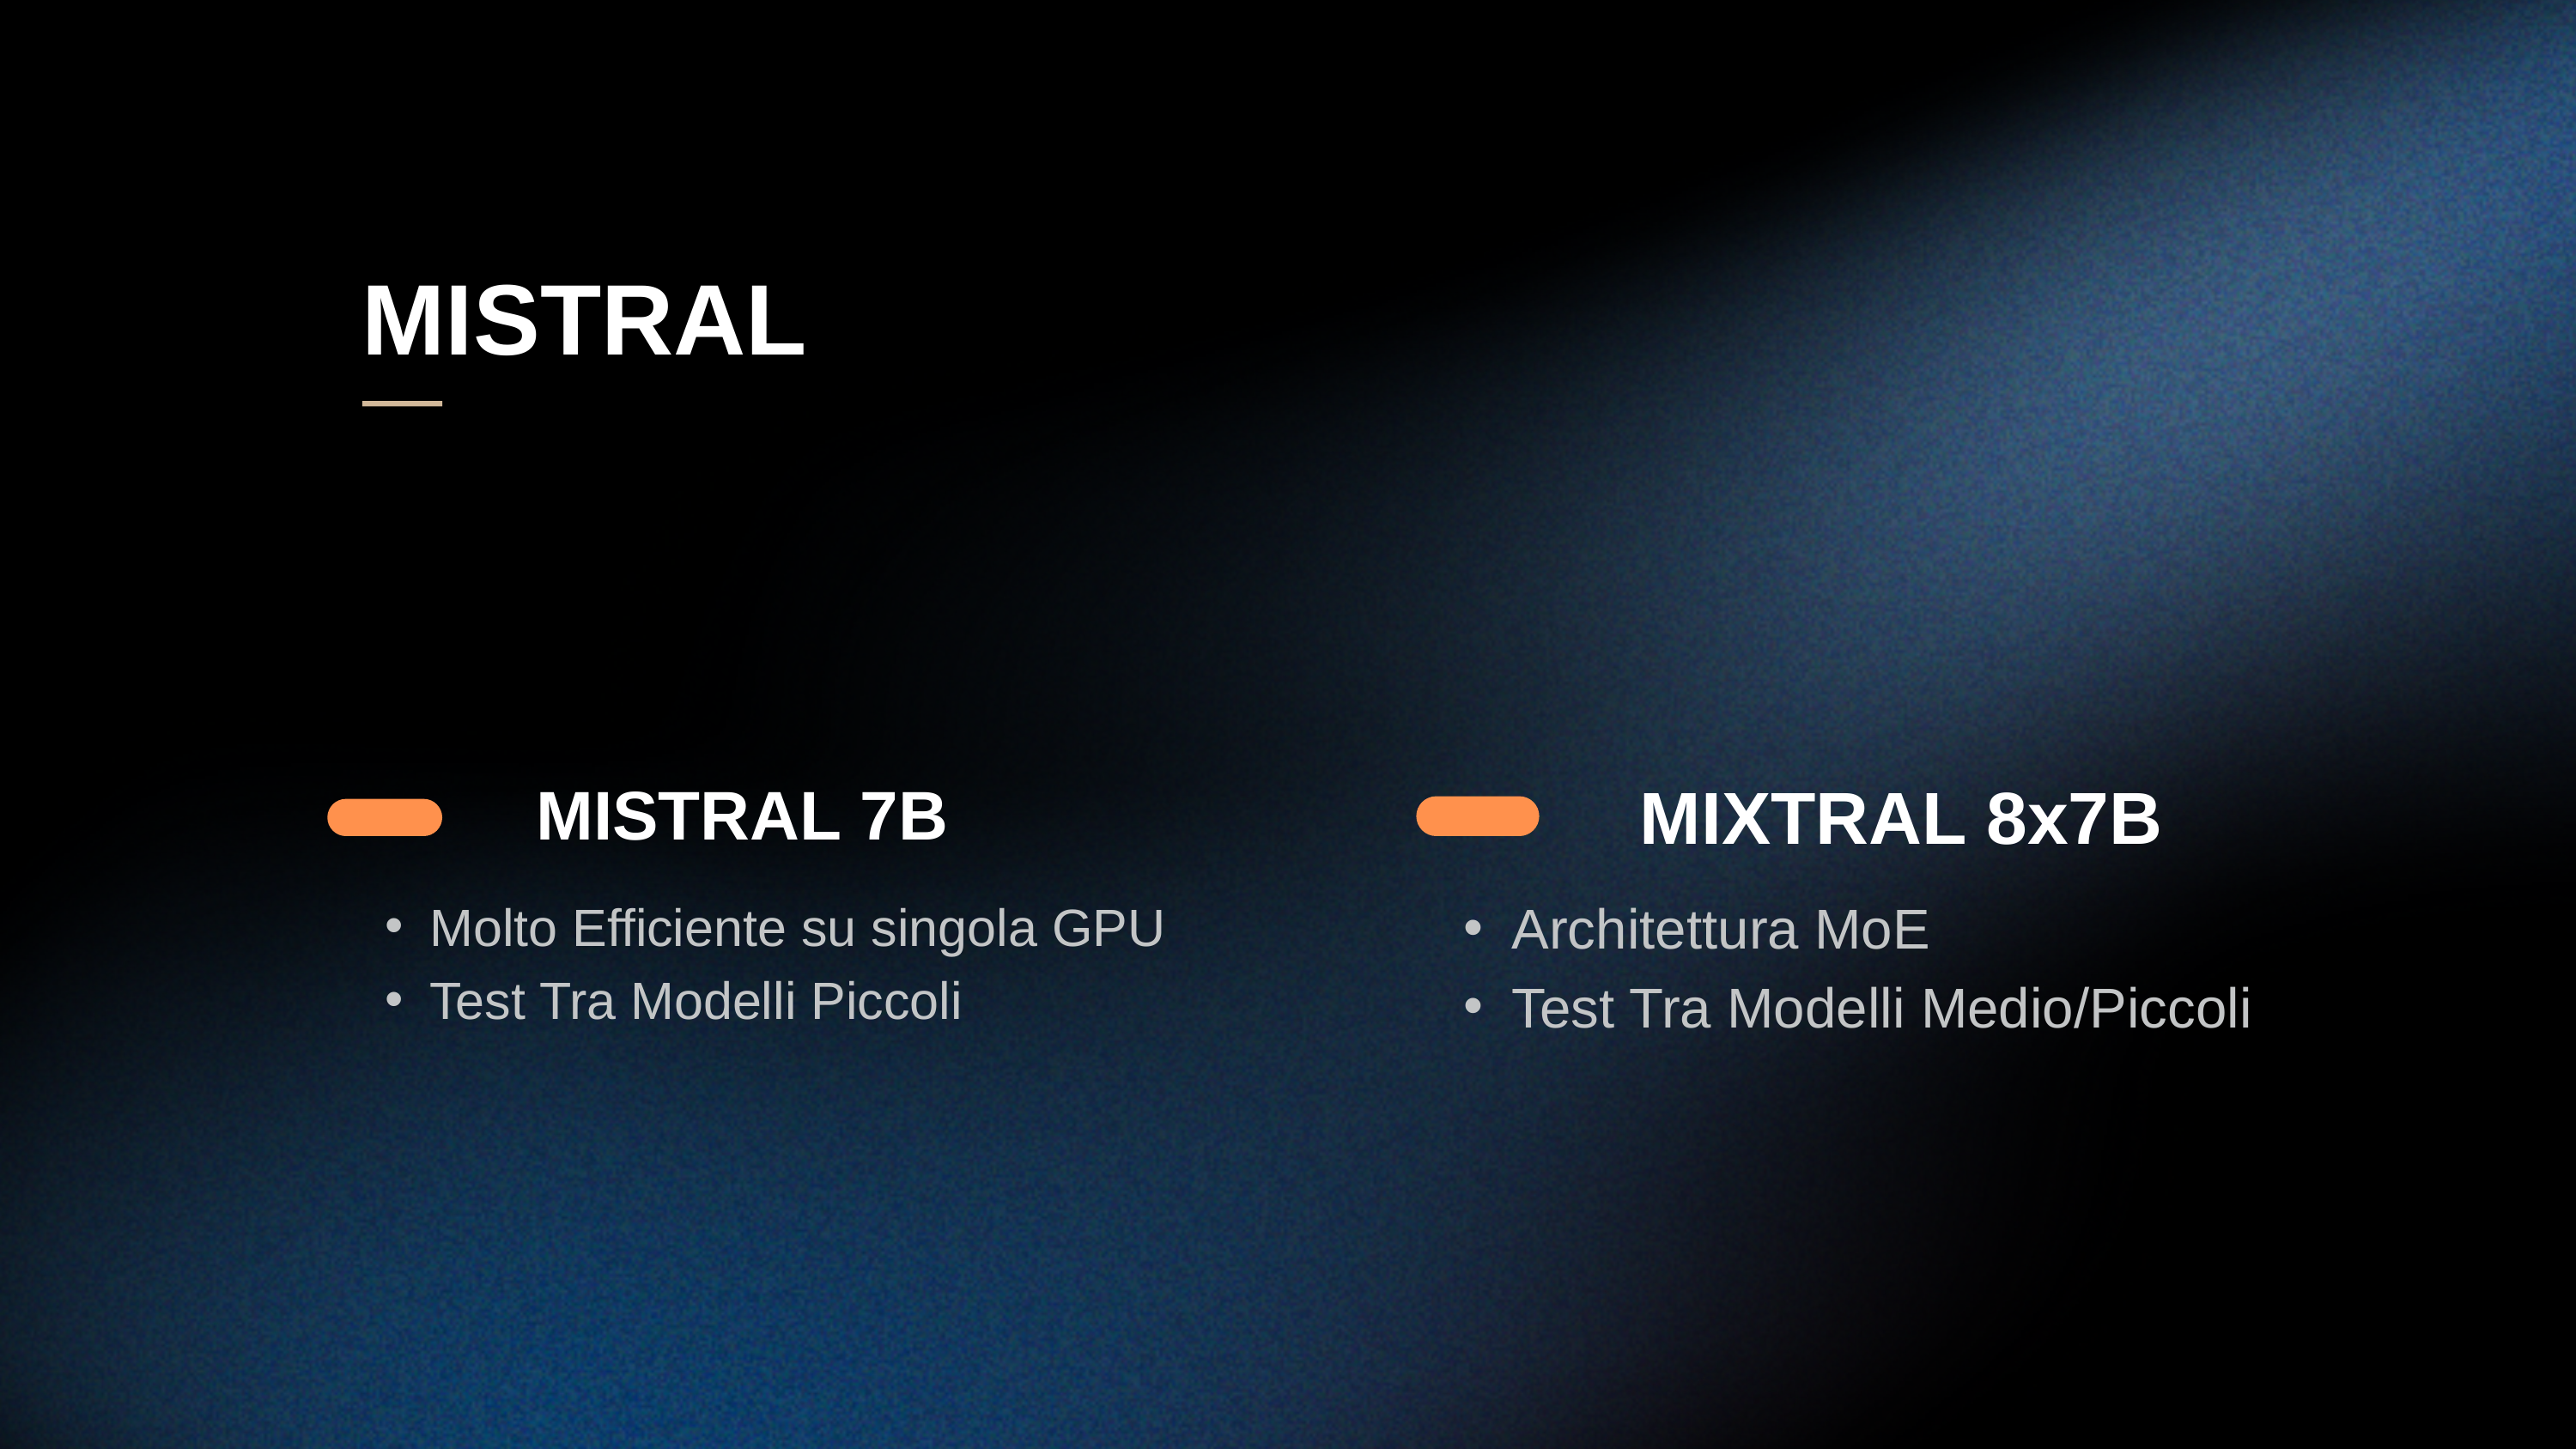

MISTRAL

MIXTRAL 8x7B
MISTRAL 7B

Architettura MoE
Test Tra Modelli Medio/Piccoli

Molto Efficiente su singola GPU
Test Tra Modelli Piccoli